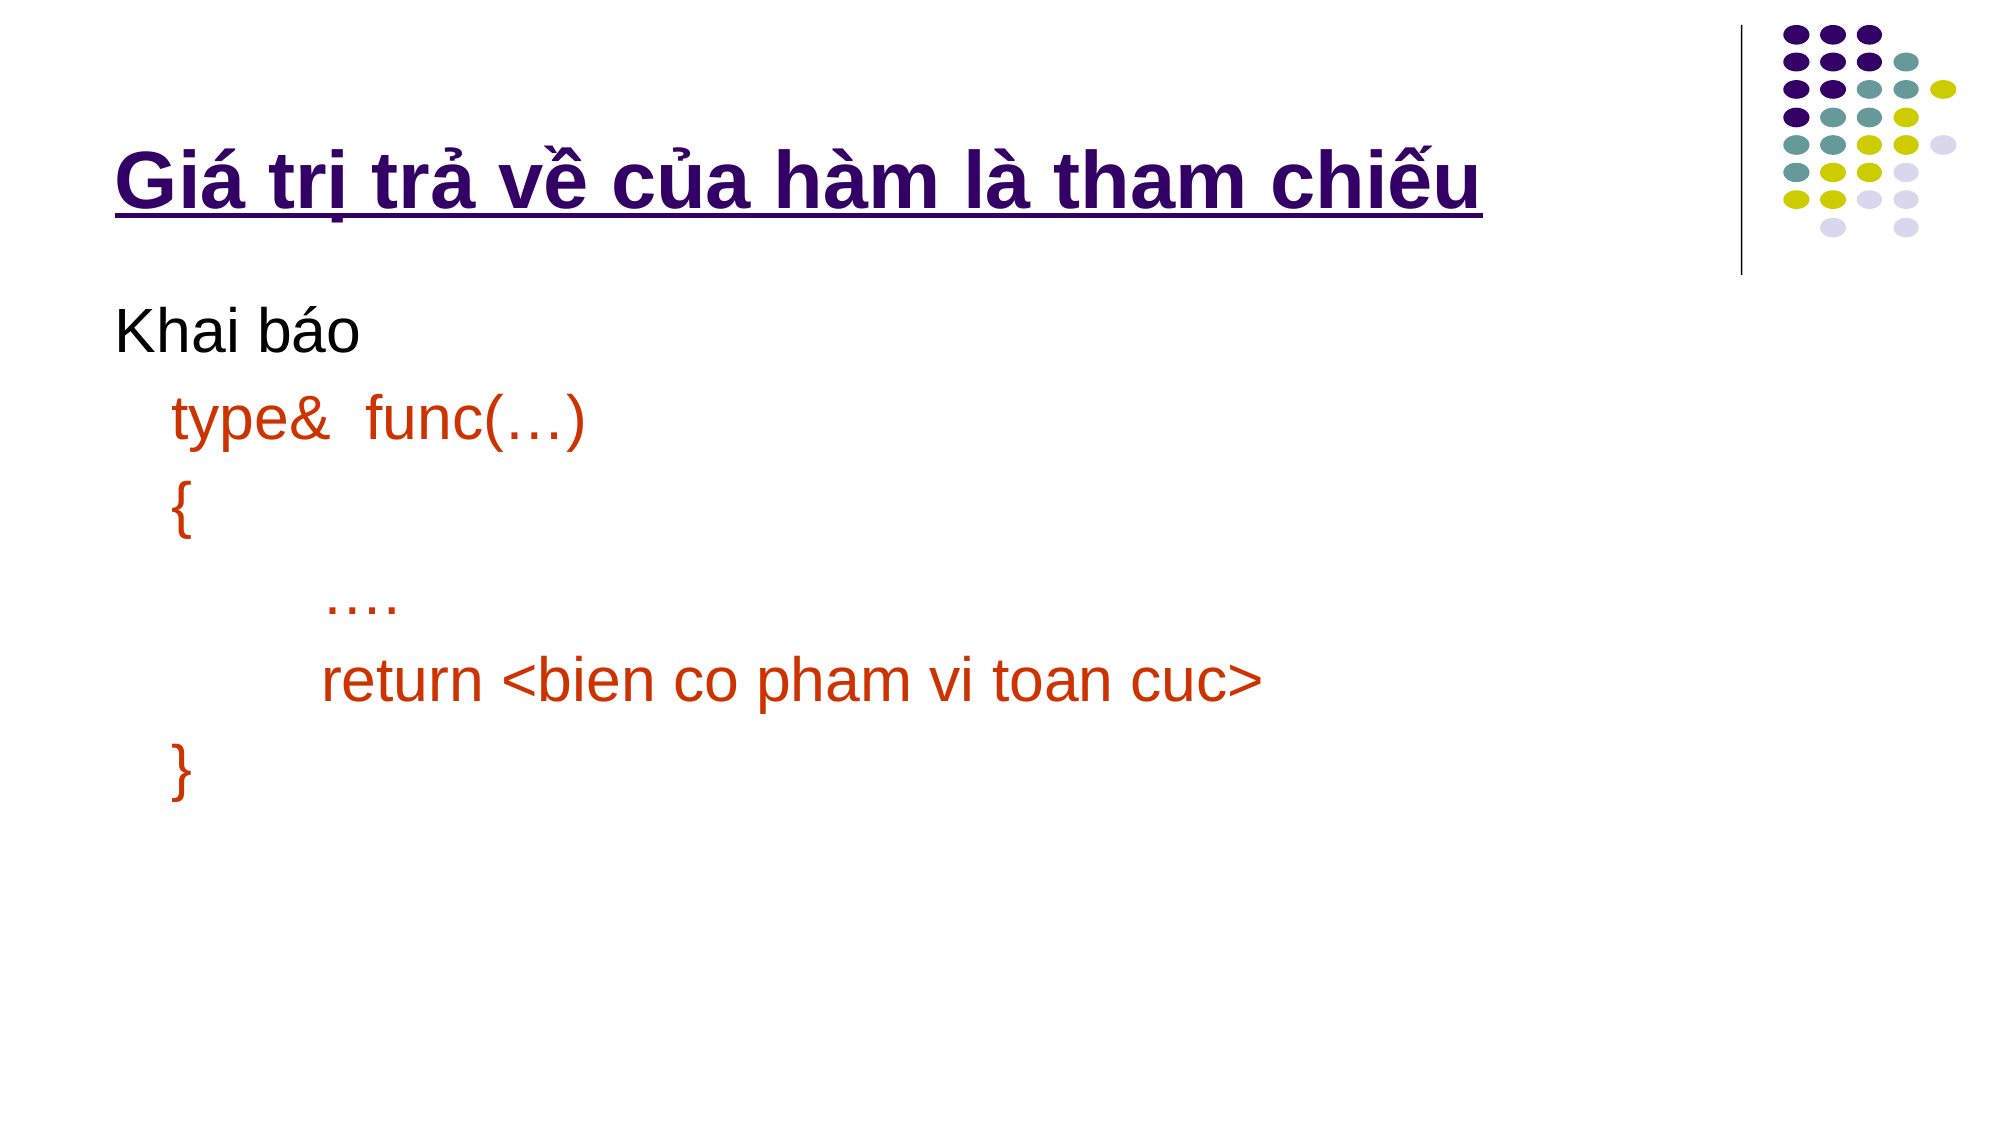

# Giá trị trả về của hàm là tham chiếu
Khai báo
	type&  func(…)
	{
		….
		return <bien co pham vi toan cuc>
	}